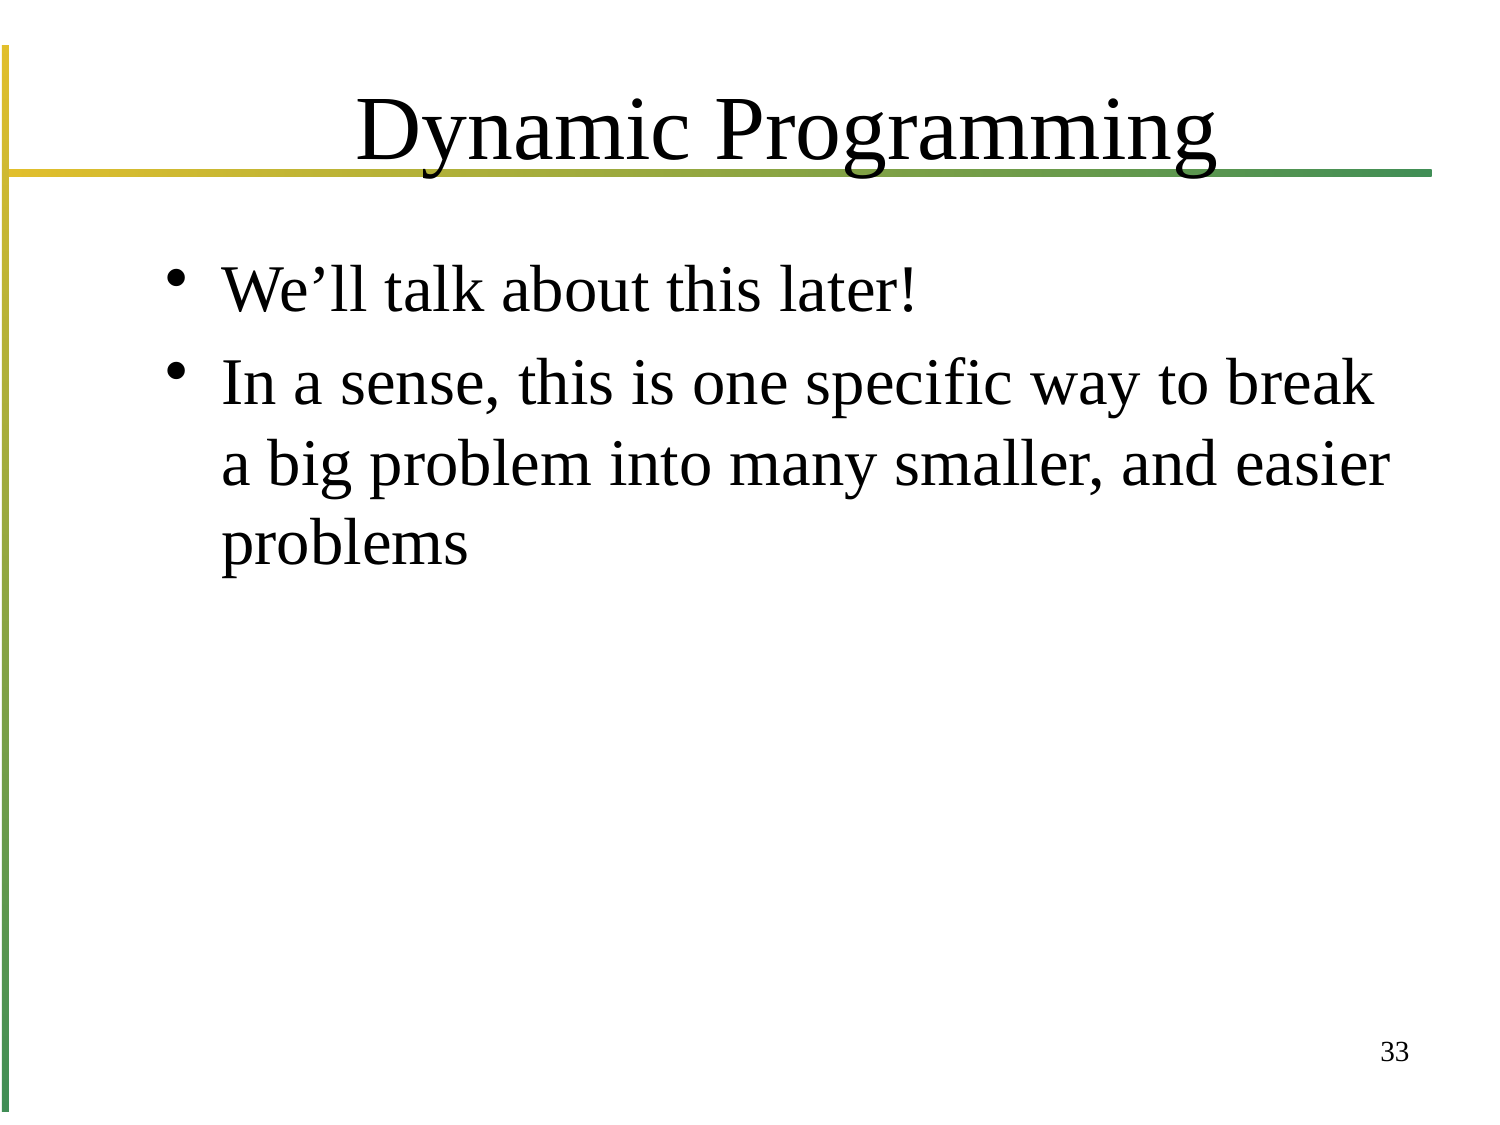

# Dynamic Programming
We’ll talk about this later!
In a sense, this is one specific way to break a big problem into many smaller, and easier problems
33